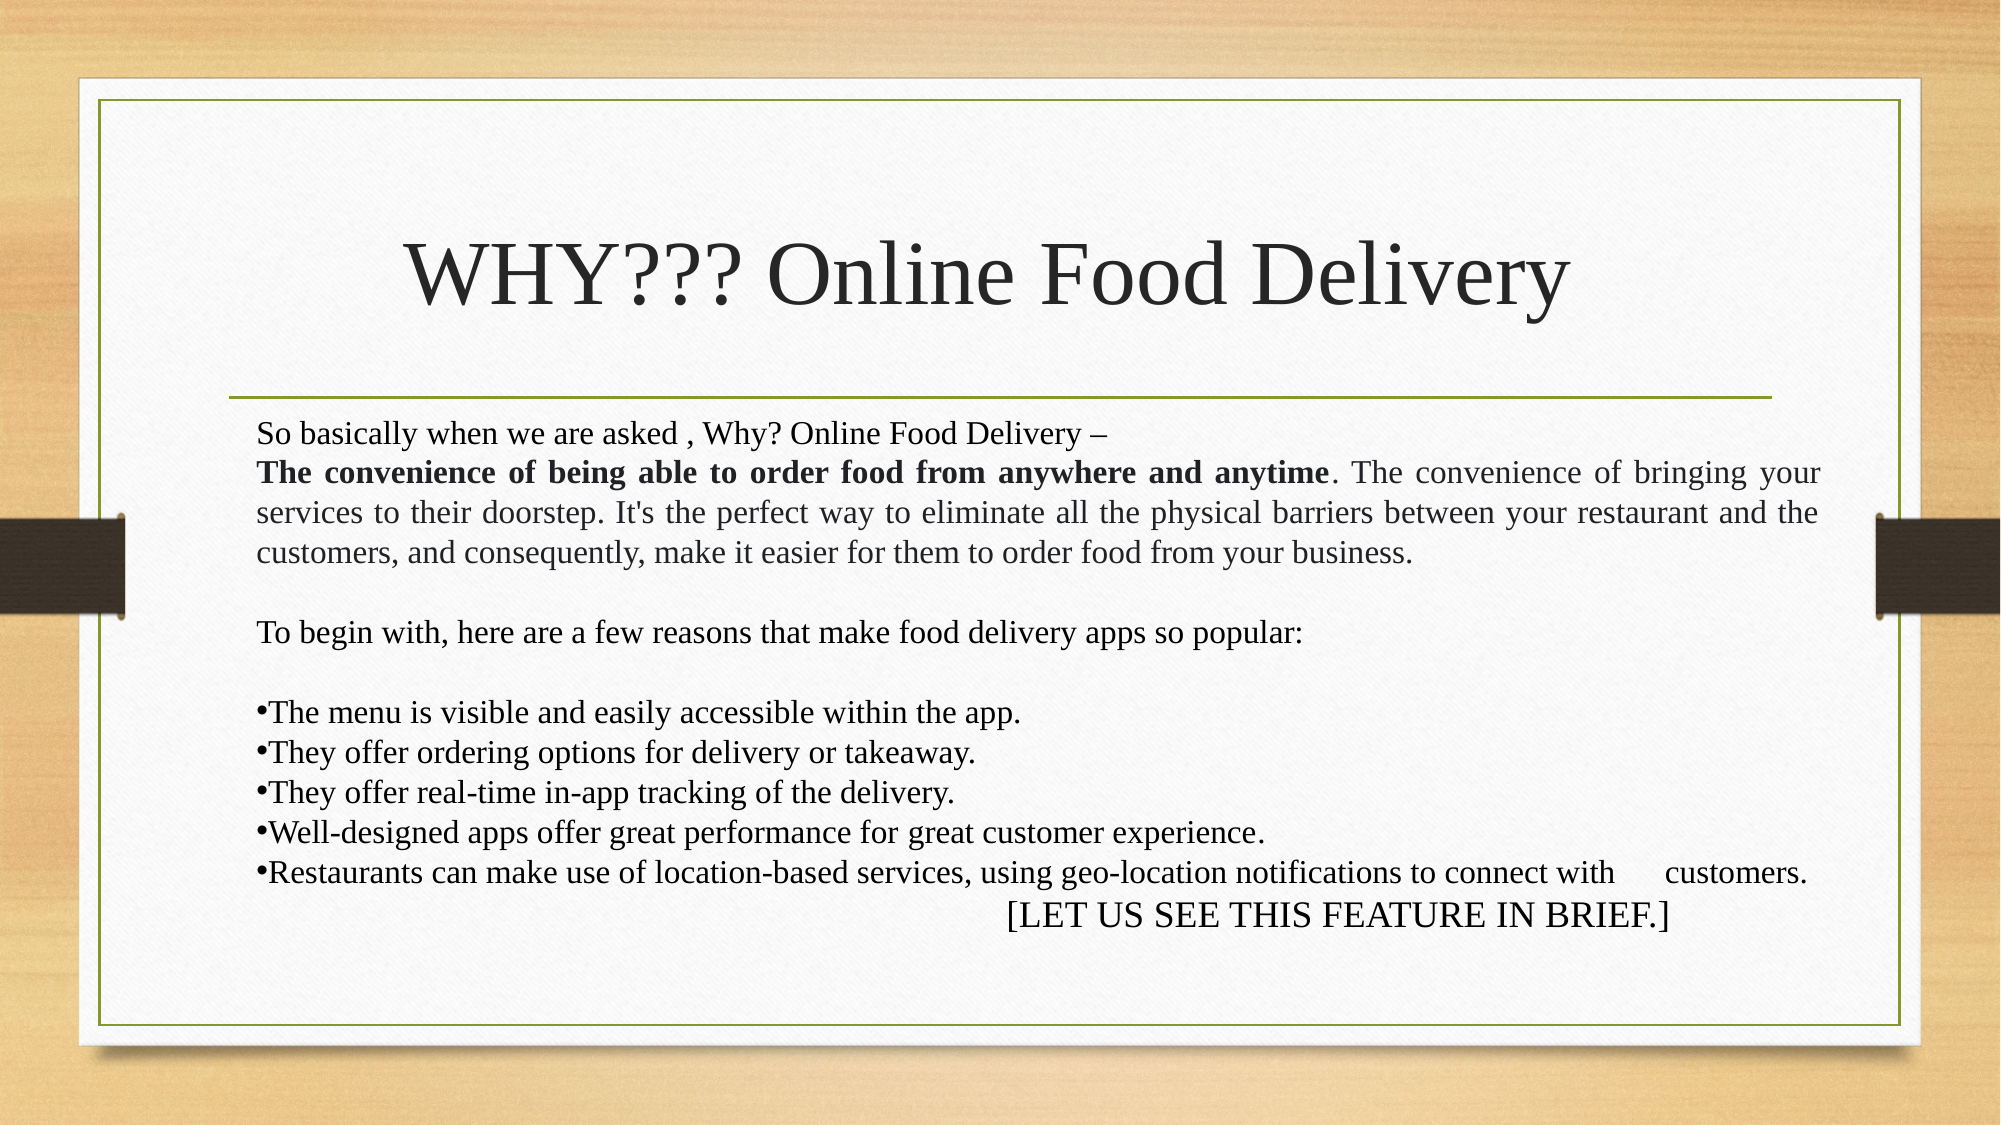

# WHY??? Online Food Delivery
So basically when we are asked , Why? Online Food Delivery –
The convenience of being able to order food from anywhere and anytime. The convenience of bringing your services to their doorstep. It's the perfect way to eliminate all the physical barriers between your restaurant and the customers, and consequently, make it easier for them to order food from your business.

To begin with, here are a few reasons that make food delivery apps so popular:

The menu is visible and easily accessible within the app.
They offer ordering options for delivery or takeaway.
They offer real-time in-app tracking of the delivery.
Well-designed apps offer great performance for great customer experience.
Restaurants can make use of location-based services, using geo-location notifications to connect with      customers.
					[LET US SEE THIS FEATURE IN BRIEF.]